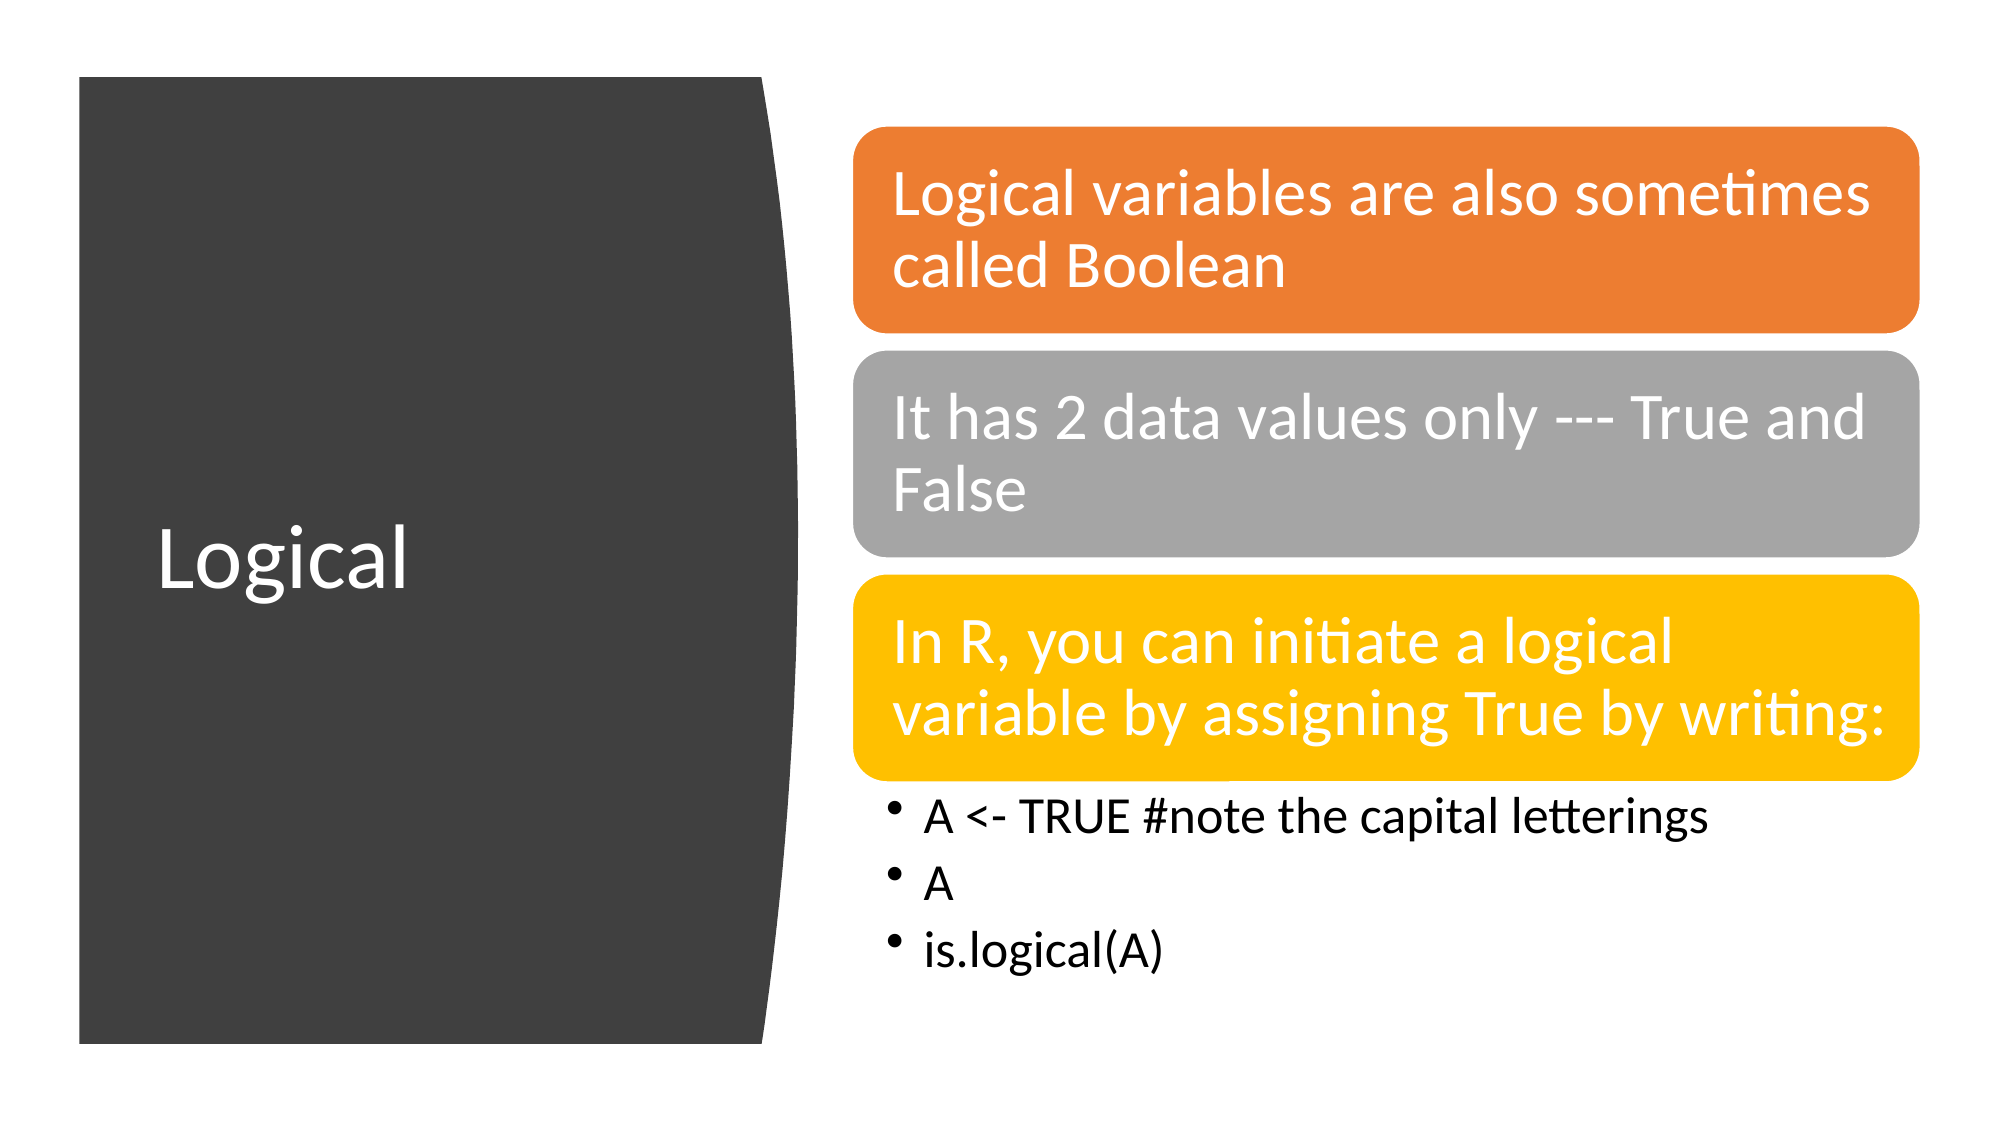

Logical variables are also sometimes called Boolean
It has 2 data values only --- True and False
In R, you can initiate a logical variable by assigning True by writing:
A <- TRUE #note the capital letterings
A
is.logical(A)

# Logical